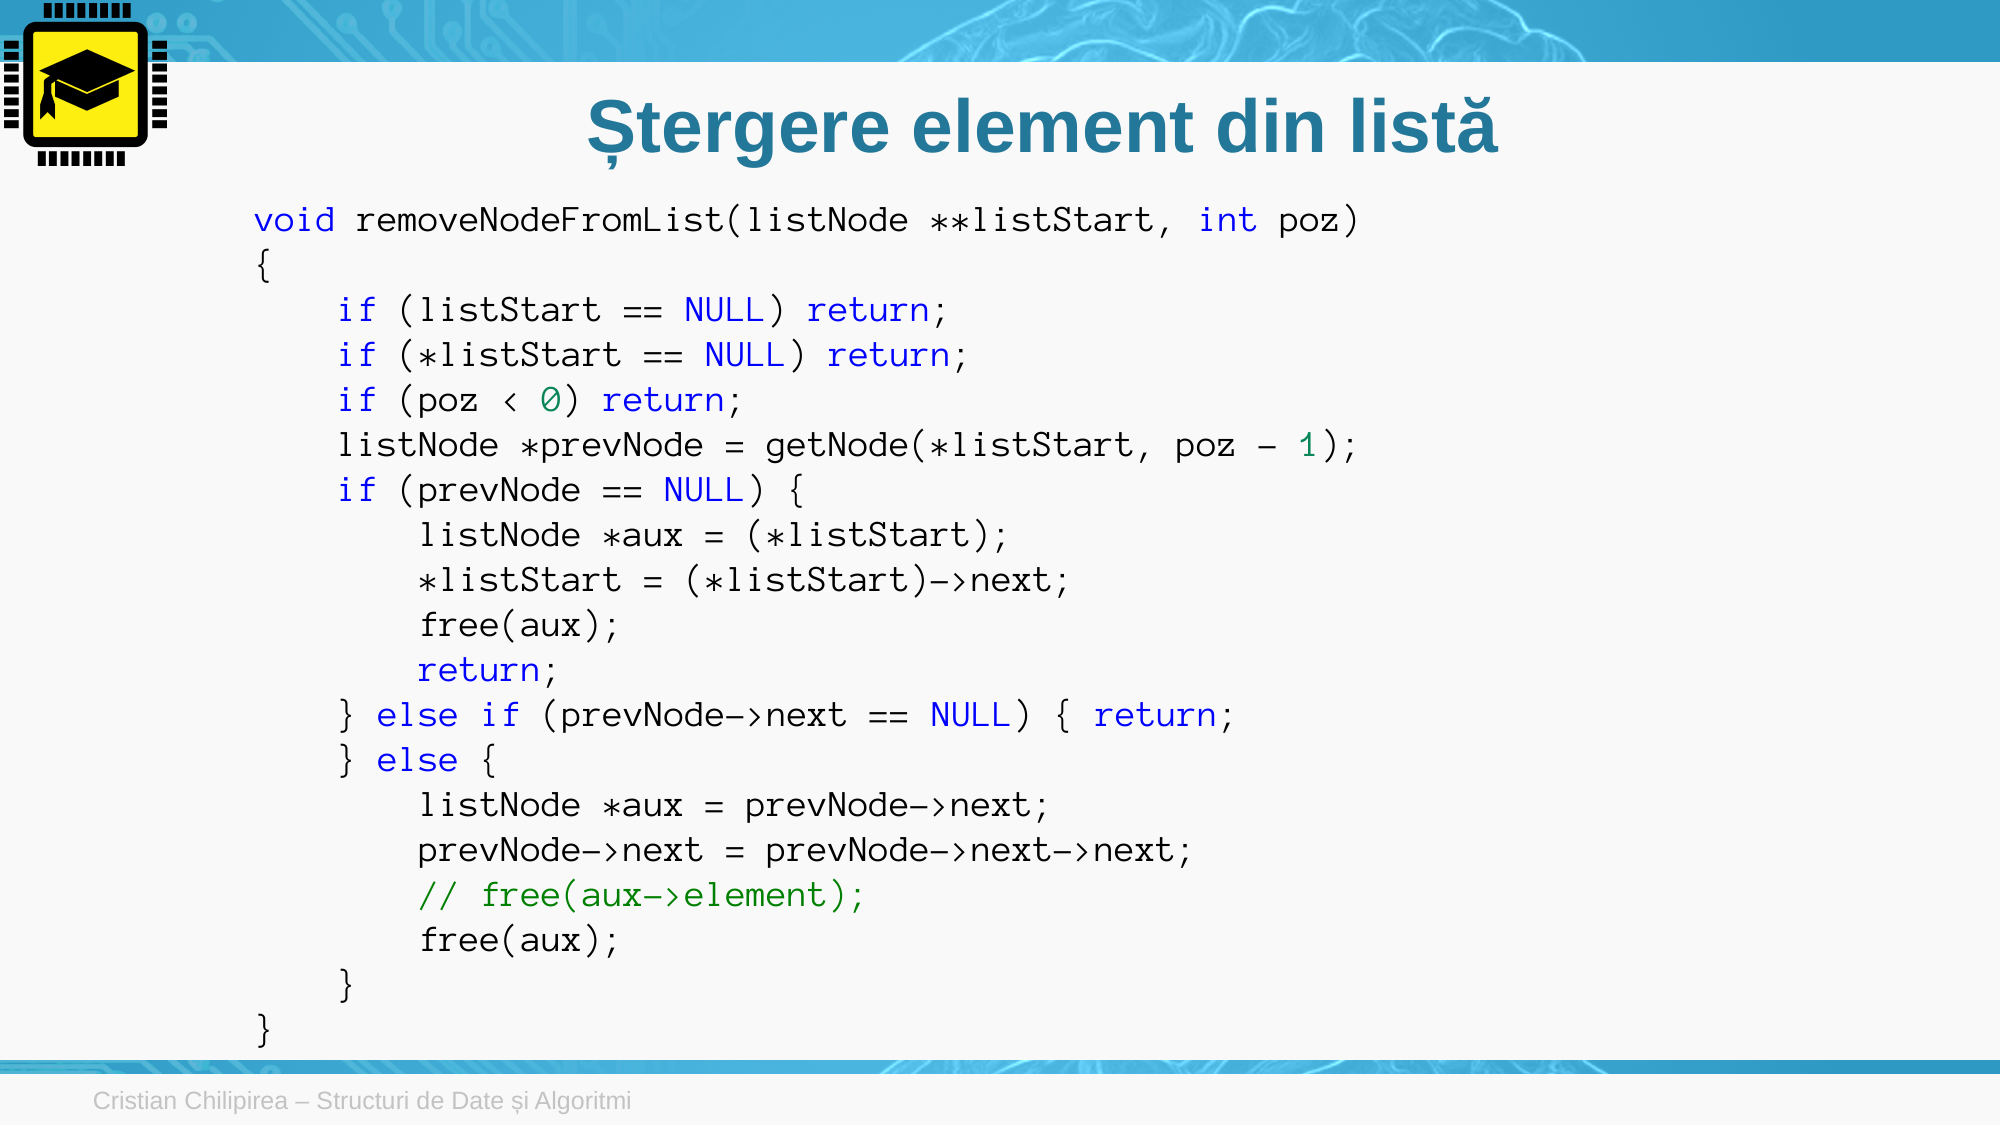

# Ștergere element din listă
void removeNodeFromList(listNode **listStart, int poz)
{
    if (listStart == NULL) return;
    if (*listStart == NULL) return;
    if (poz < 0) return;
    listNode *prevNode = getNode(*listStart, poz - 1);
    if (prevNode == NULL) {
        listNode *aux = (*listStart);
        *listStart = (*listStart)->next;
        free(aux);
        return;
    } else if (prevNode->next == NULL) { return;
    } else {
        listNode *aux = prevNode->next;
        prevNode->next = prevNode->next->next;
        // free(aux->element);
        free(aux);
    }
}
Cristian Chilipirea – Structuri de Date și Algoritmi